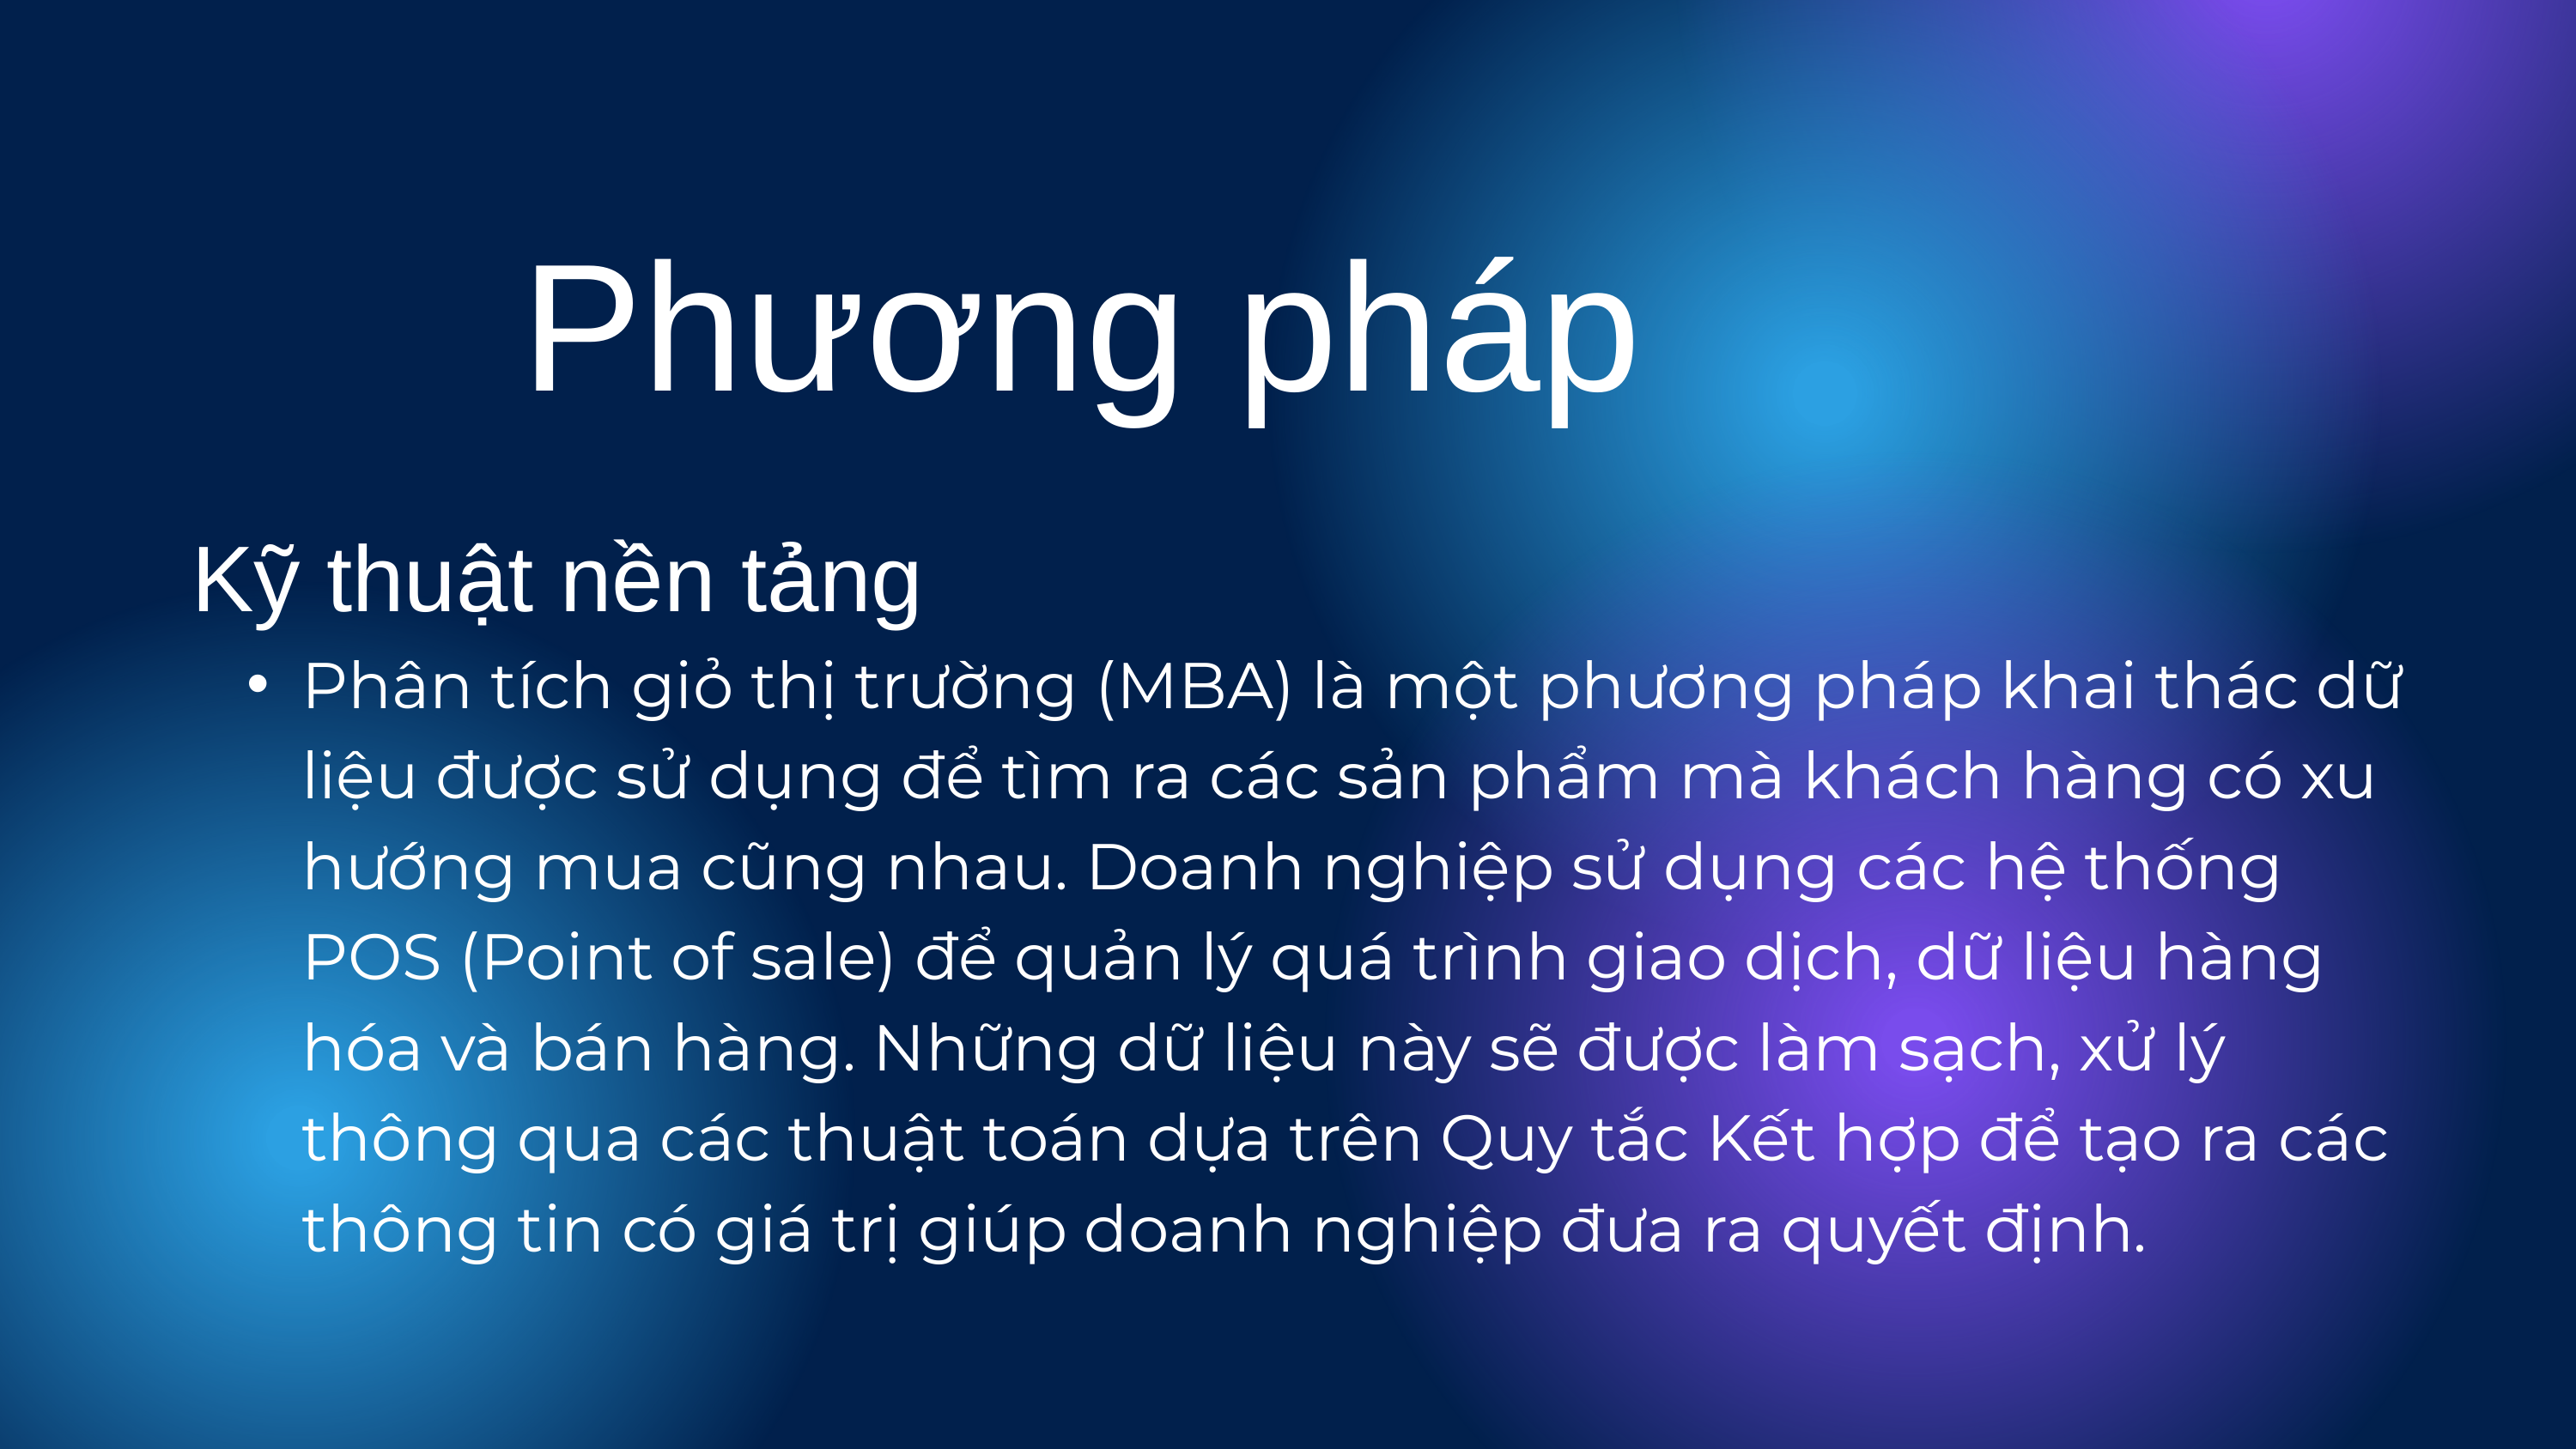

Phương pháp

Kỹ thuật nền tảng
Phân tích giỏ thị trường (MBA) là một phương pháp khai thác dữ liệu được sử dụng để tìm ra các sản phẩm mà khách hàng có xu hướng mua cũng nhau. Doanh nghiệp sử dụng các hệ thống POS (Point of sale) để quản lý quá trình giao dịch, dữ liệu hàng hóa và bán hàng. Những dữ liệu này sẽ được làm sạch, xử lý thông qua các thuật toán dựa trên Quy tắc Kết hợp để tạo ra các thông tin có giá trị giúp doanh nghiệp đưa ra quyết định.